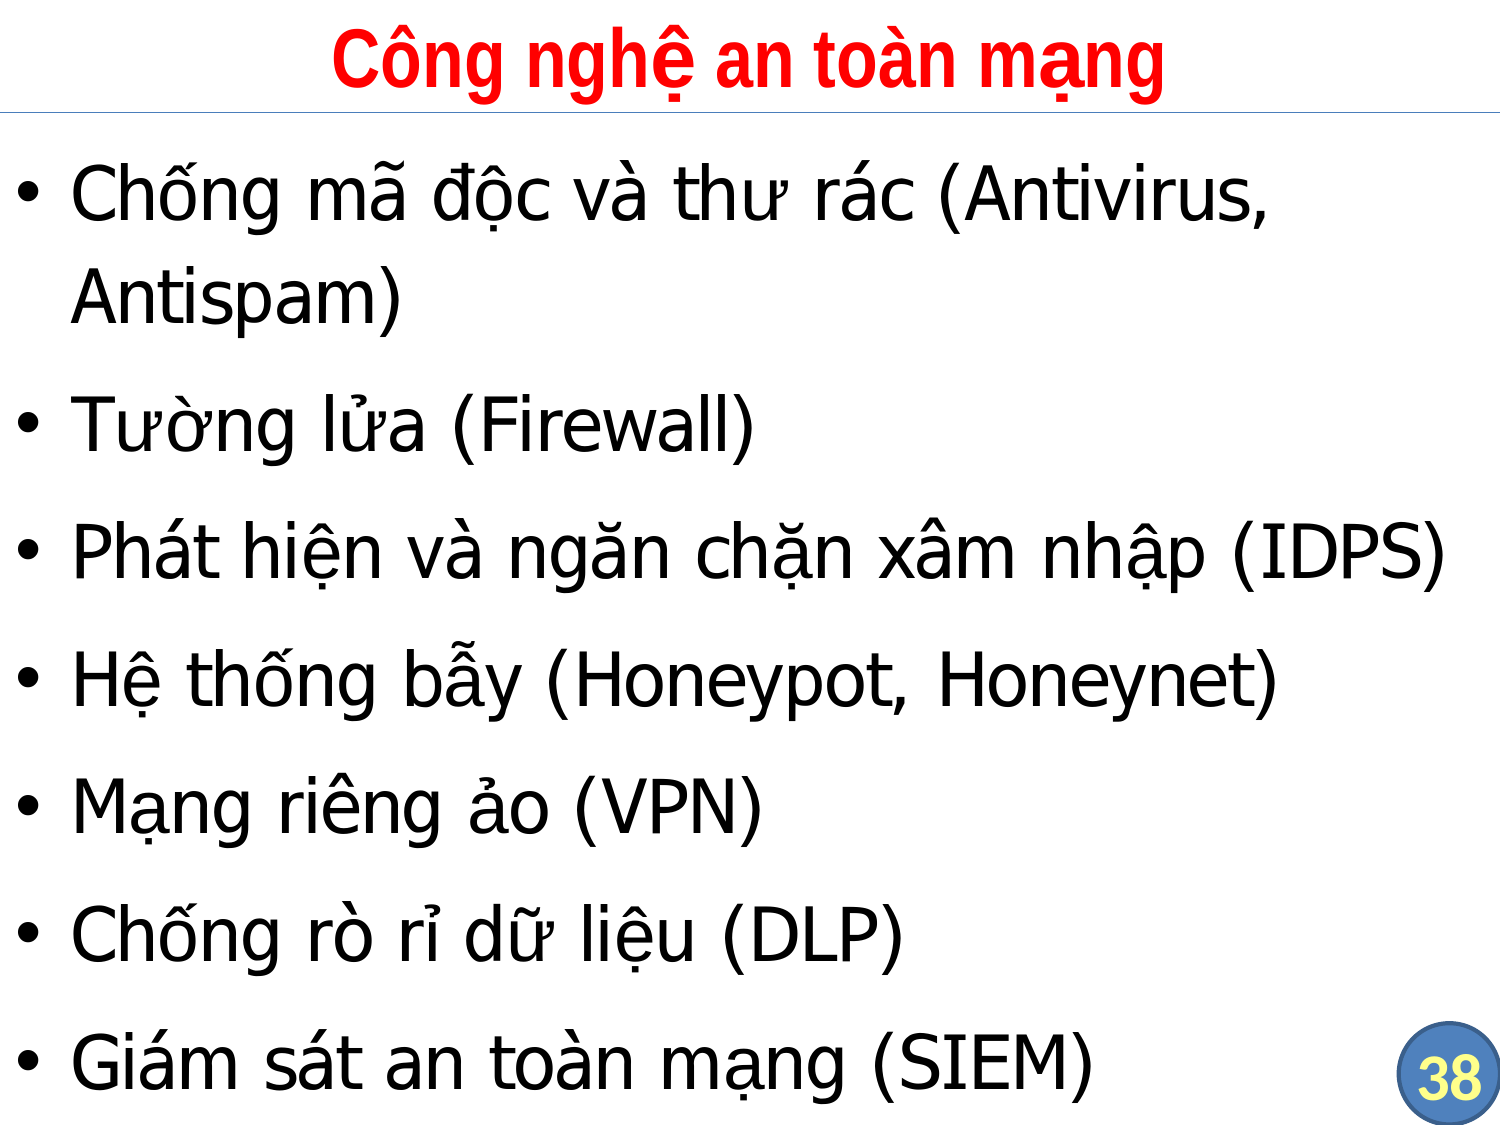

# Công nghệ an toàn mạng
Chống mã độc và thư rác (Antivirus, Antispam)
Tường lửa (Firewall)
Phát hiện và ngăn chặn xâm nhập (IDPS)
Hệ thống bẫy (Honeypot, Honeynet)
Mạng riêng ảo (VPN)
Chống rò rỉ dữ liệu (DLP)
Giám sát an toàn mạng (SIEM)
38